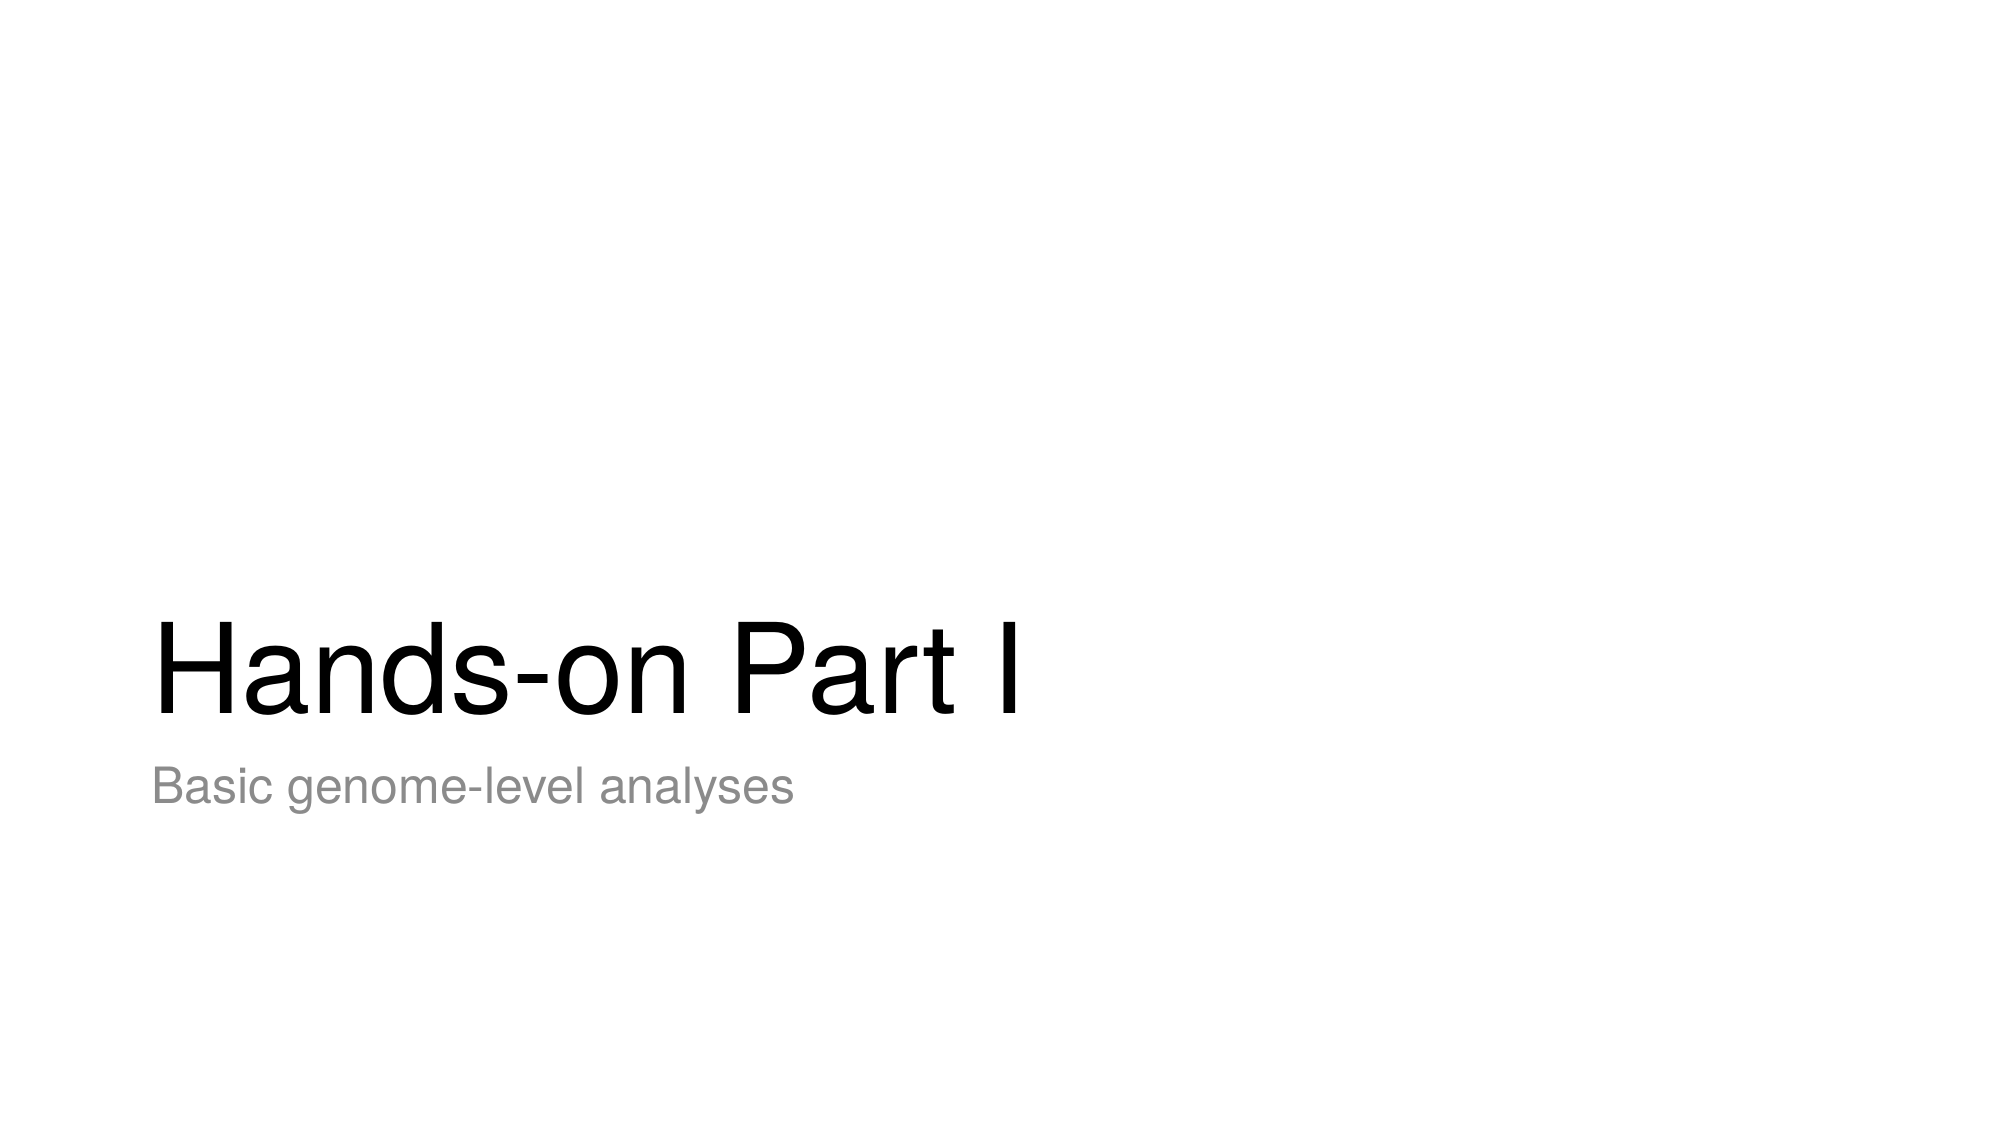

# Hands-on Part I
Basic genome-level analyses